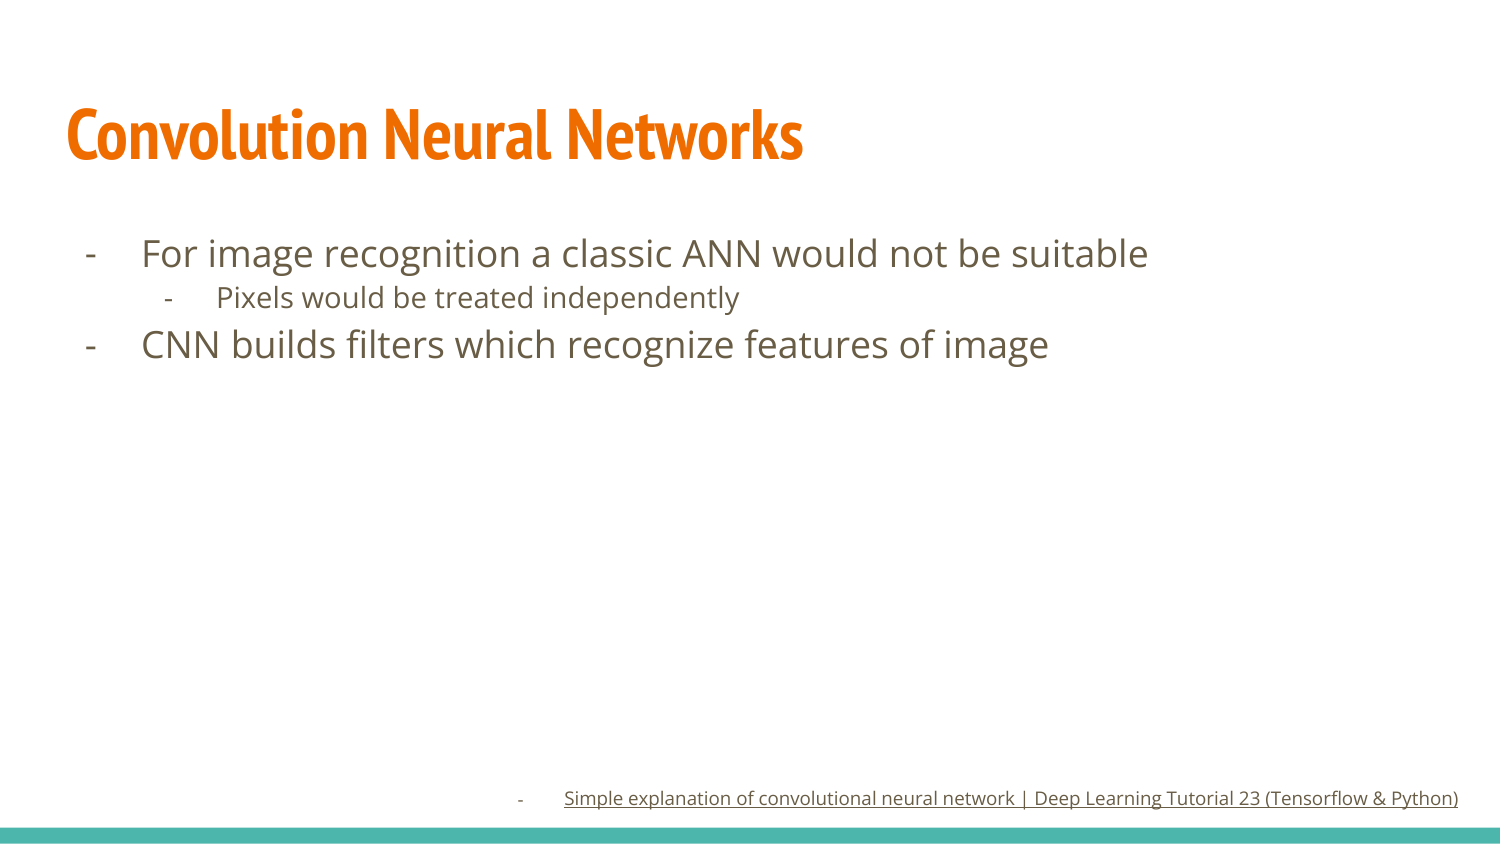

# Convolution Neural Networks
For image recognition a classic ANN would not be suitable
Pixels would be treated independently
CNN builds filters which recognize features of image

Simple explanation of convolutional neural network | Deep Learning Tutorial 23 (Tensorflow & Python)